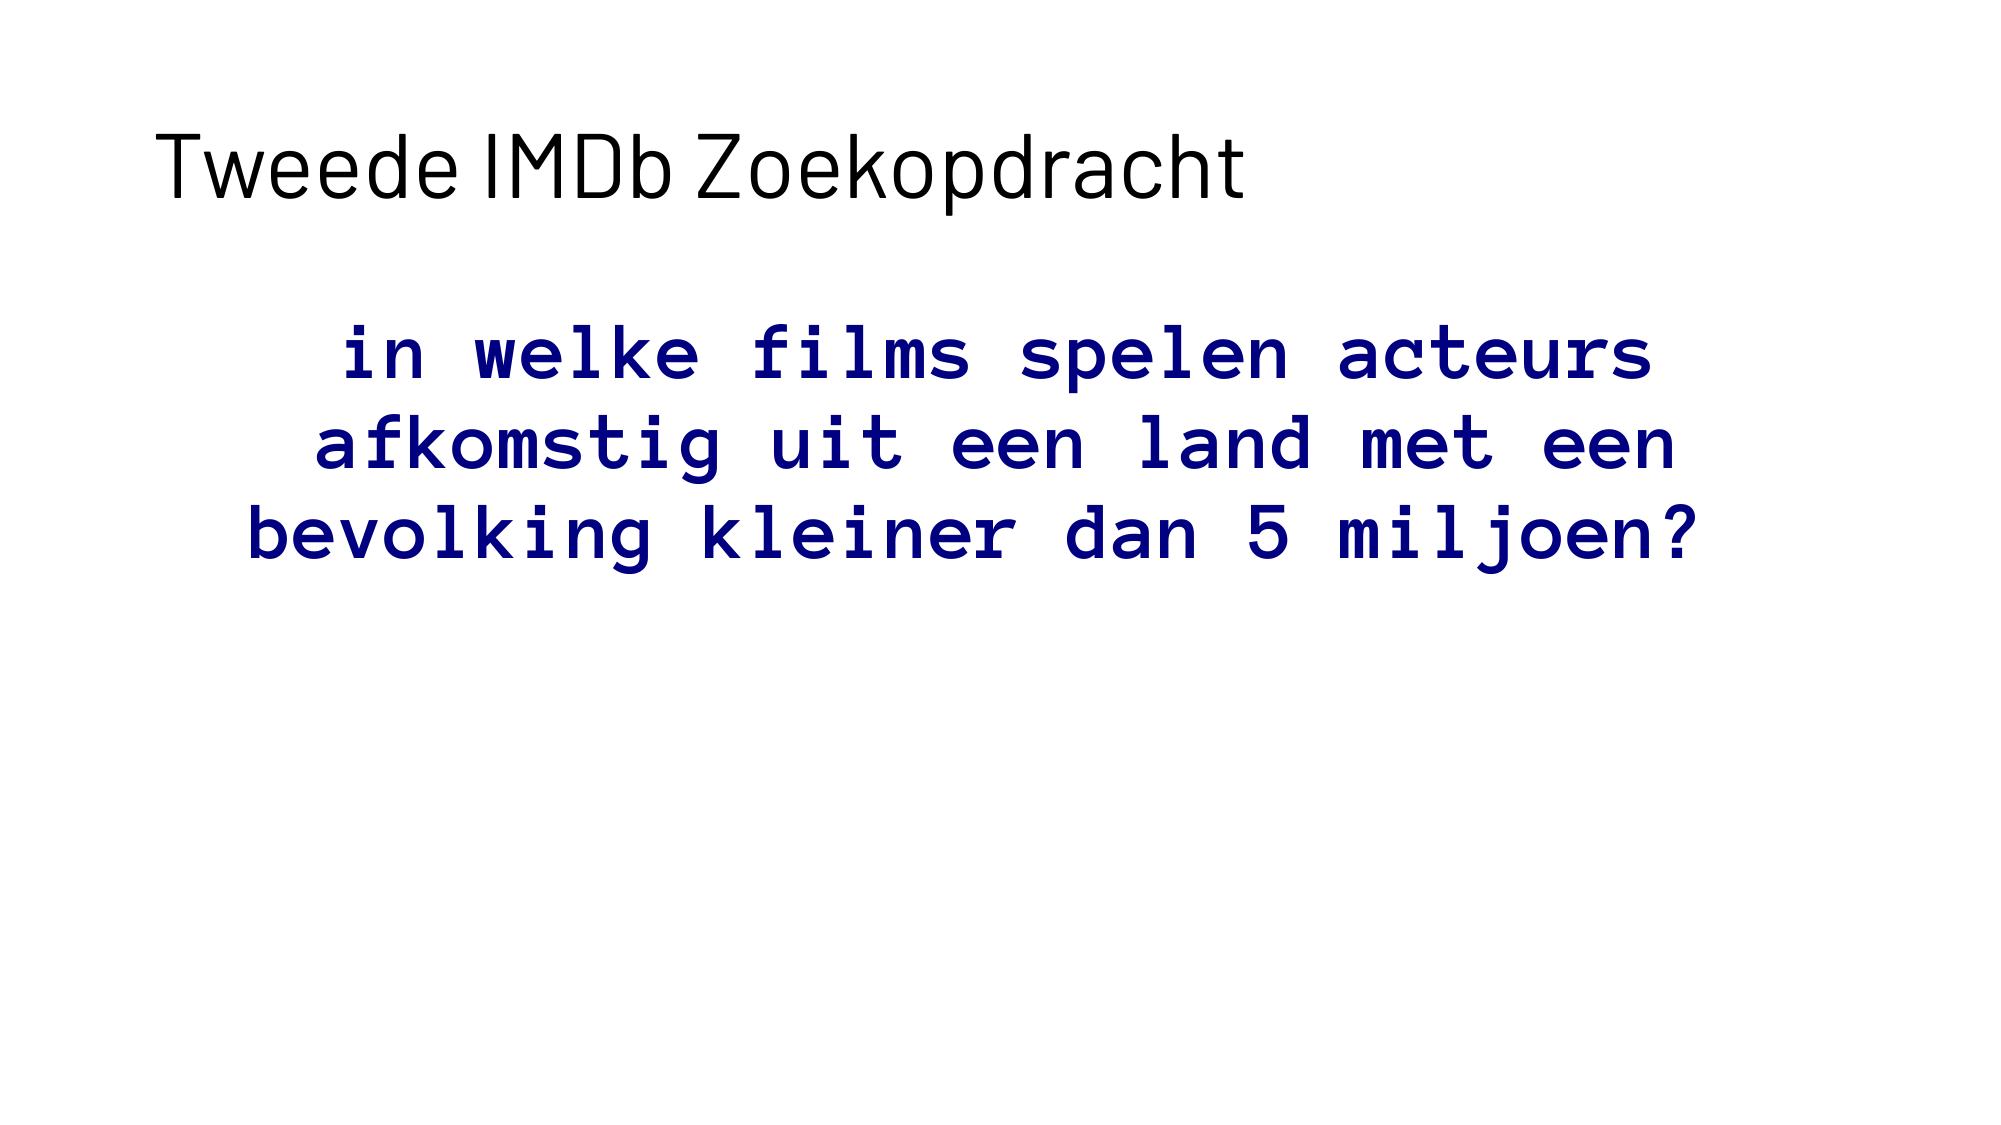

# Tweede IMDb Zoekopdracht
in welke films spelen acteurs afkomstig uit een land met een bevolking kleiner dan 5 miljoen?